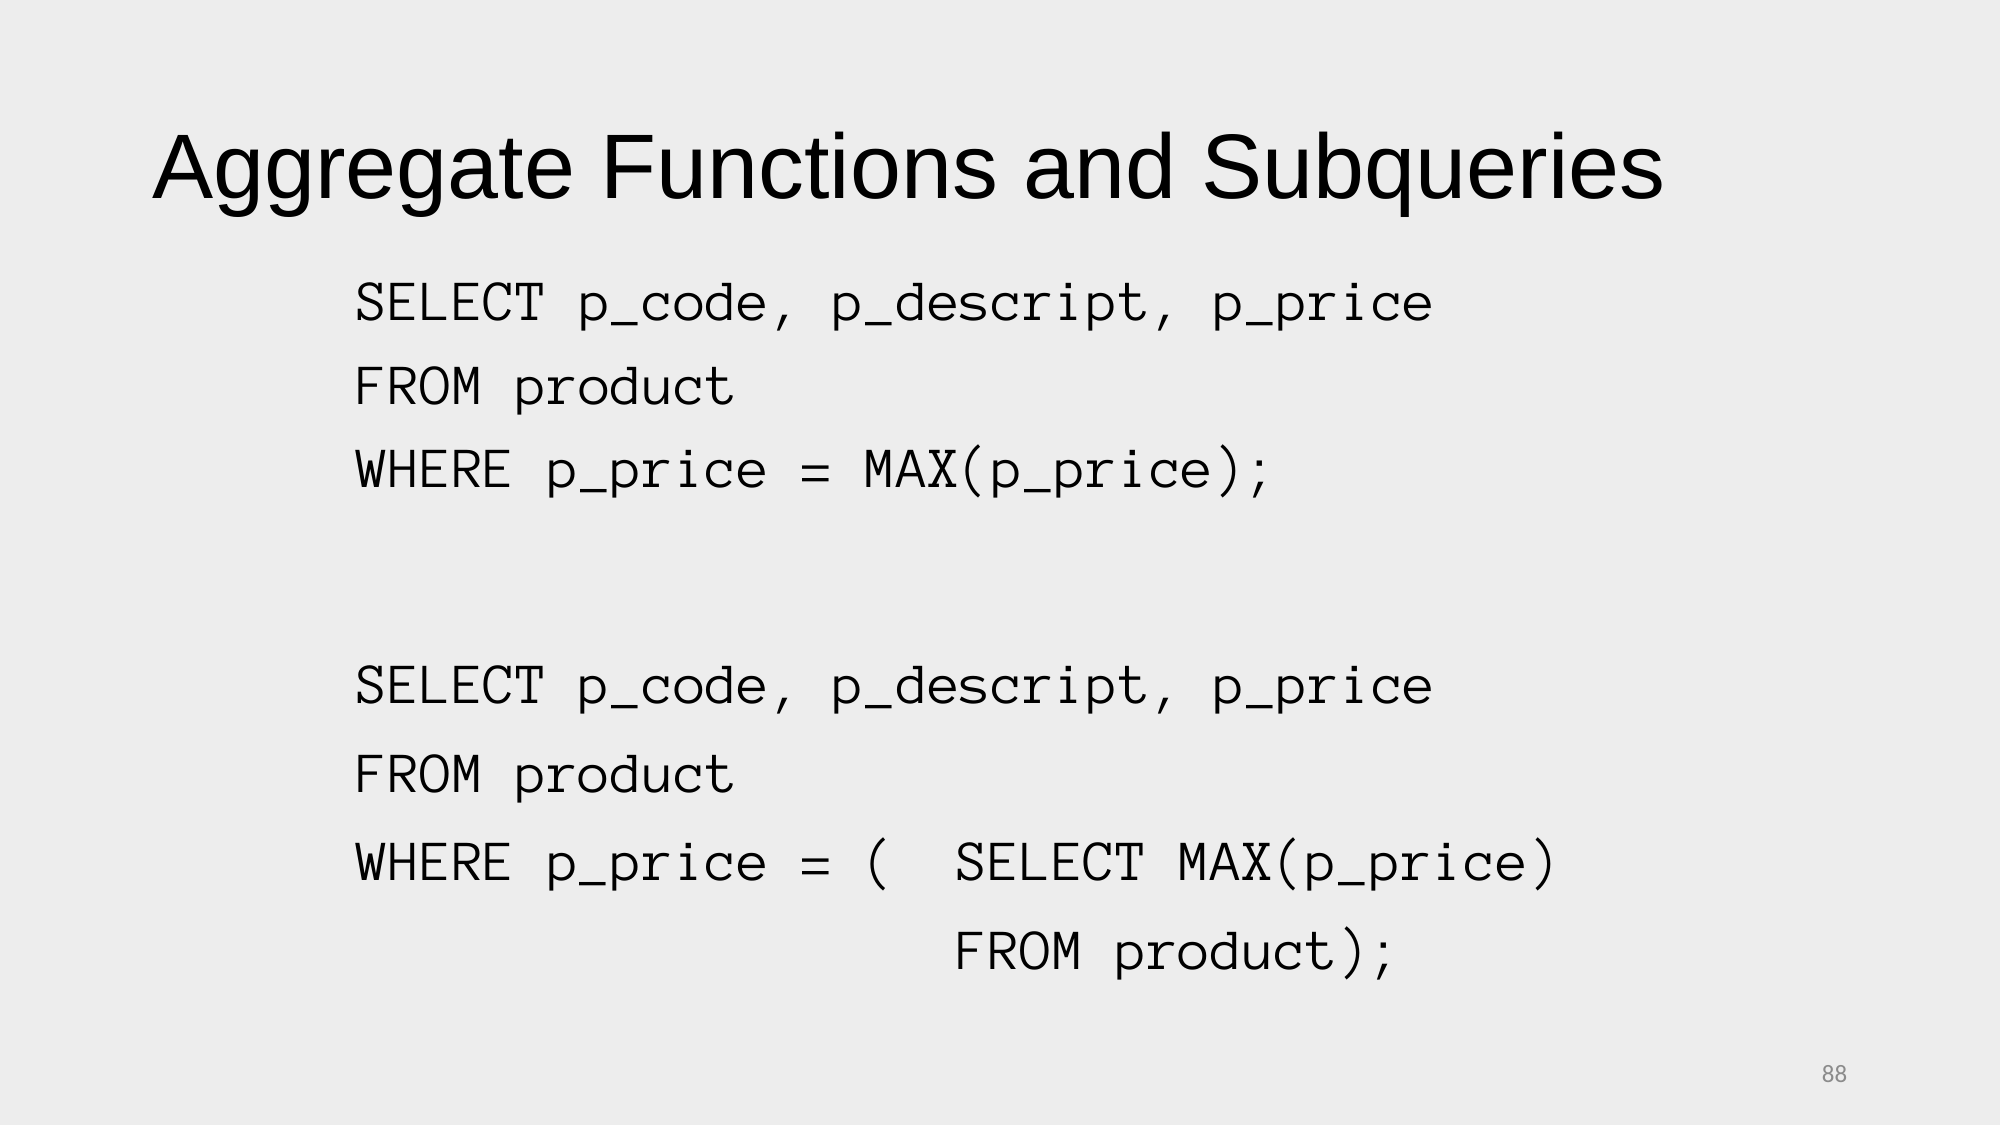

# Aggregate Functions and Subqueries
SELECT p_code, p_descript, p_price
FROM product
WHERE p_price = MAX(p_price);
SELECT p_code, p_descript, p_price
FROM product
WHERE p_price = (	SELECT MAX(p_price)
				FROM product);
88